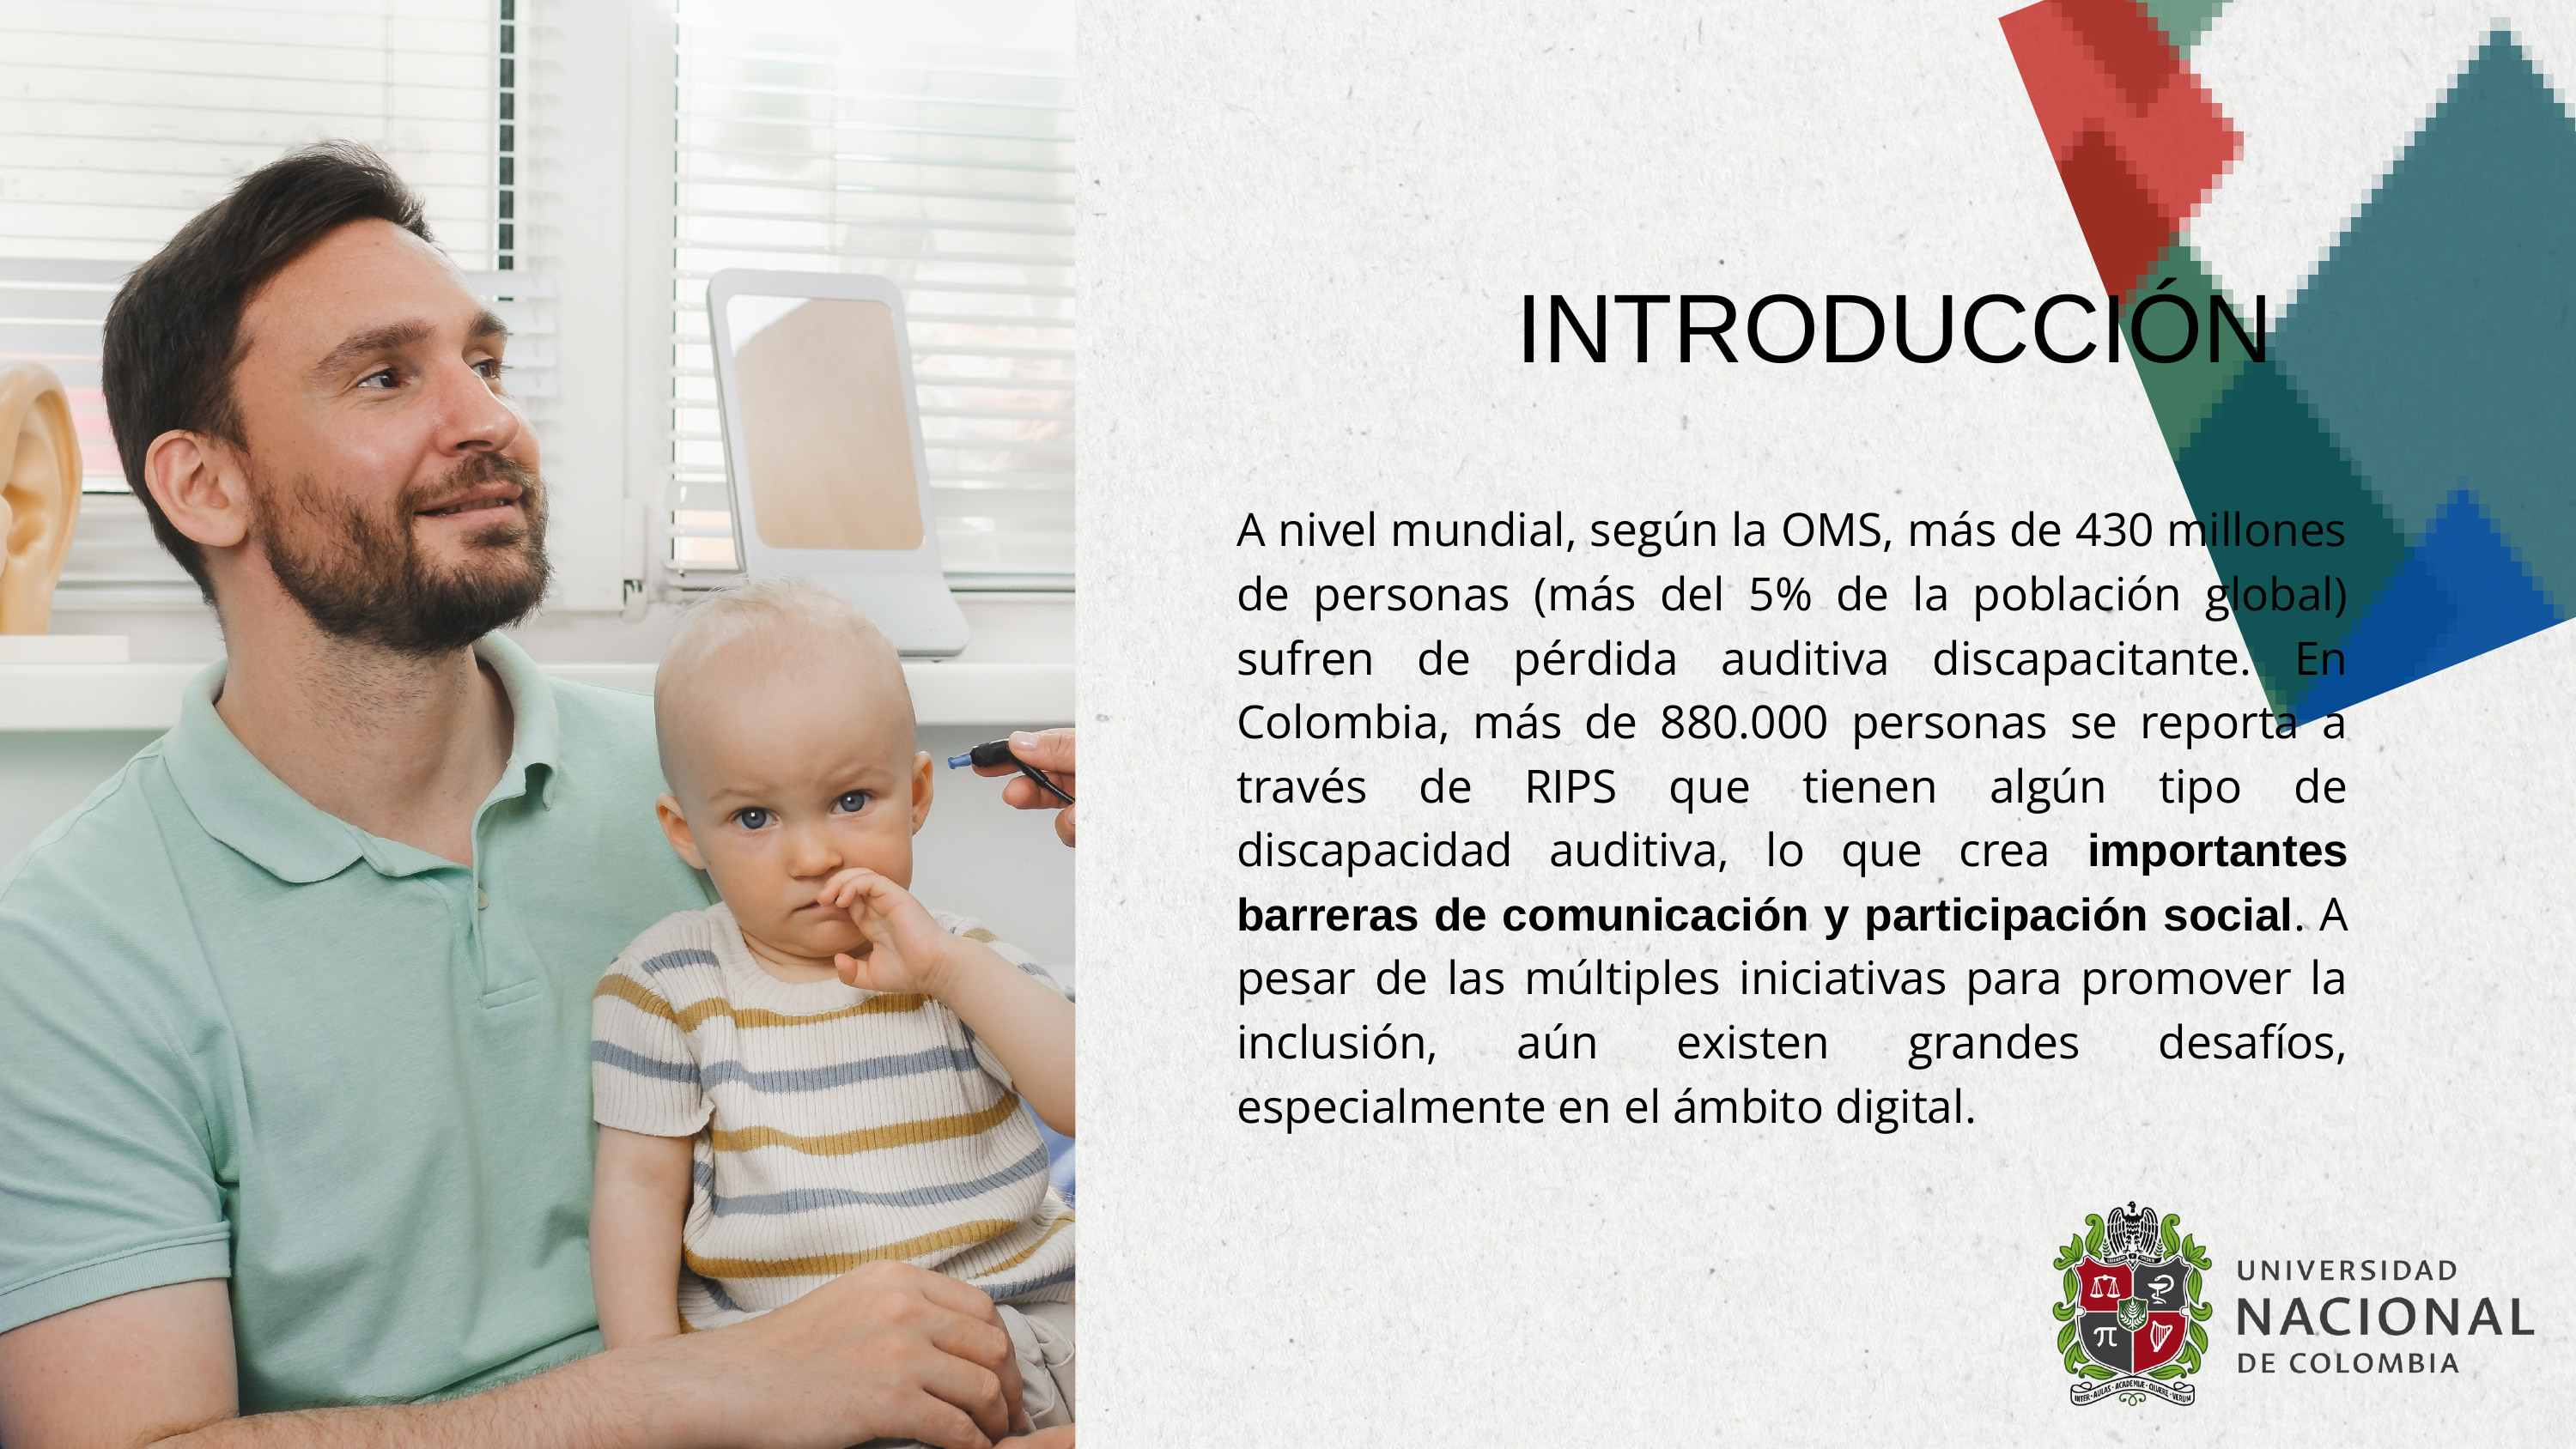

INTRODUCCIÓN
A nivel mundial, según la OMS, más de 430 millones de personas (más del 5% de la población global) sufren de pérdida auditiva discapacitante. En Colombia, más de 880.000 personas se reporta a través de RIPS que tienen algún tipo de discapacidad auditiva, lo que crea importantes barreras de comunicación y participación social. A pesar de las múltiples iniciativas para promover la inclusión, aún existen grandes desafíos, especialmente en el ámbito digital.